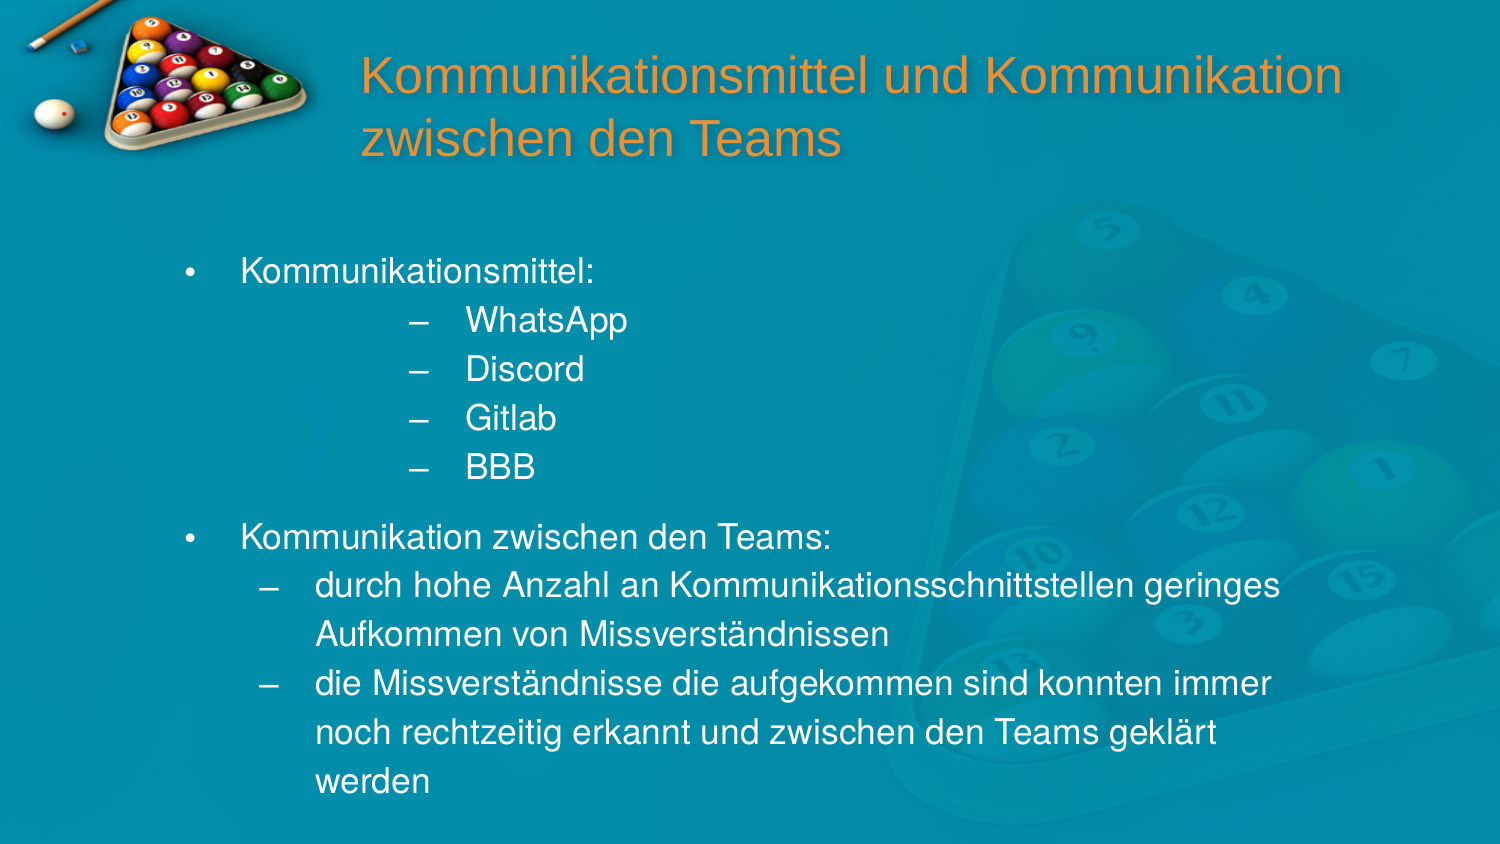

# Kommunikationsmittel und Kommunikation zwischen den Teams
Kommunikationsmittel:
WhatsApp
Discord
Gitlab
BBB
Kommunikation zwischen den Teams:
durch hohe Anzahl an Kommunikationsschnittstellen geringes Aufkommen von Missverständnissen
die Missverständnisse die aufgekommen sind konnten immer noch rechtzeitig erkannt und zwischen den Teams geklärt werden